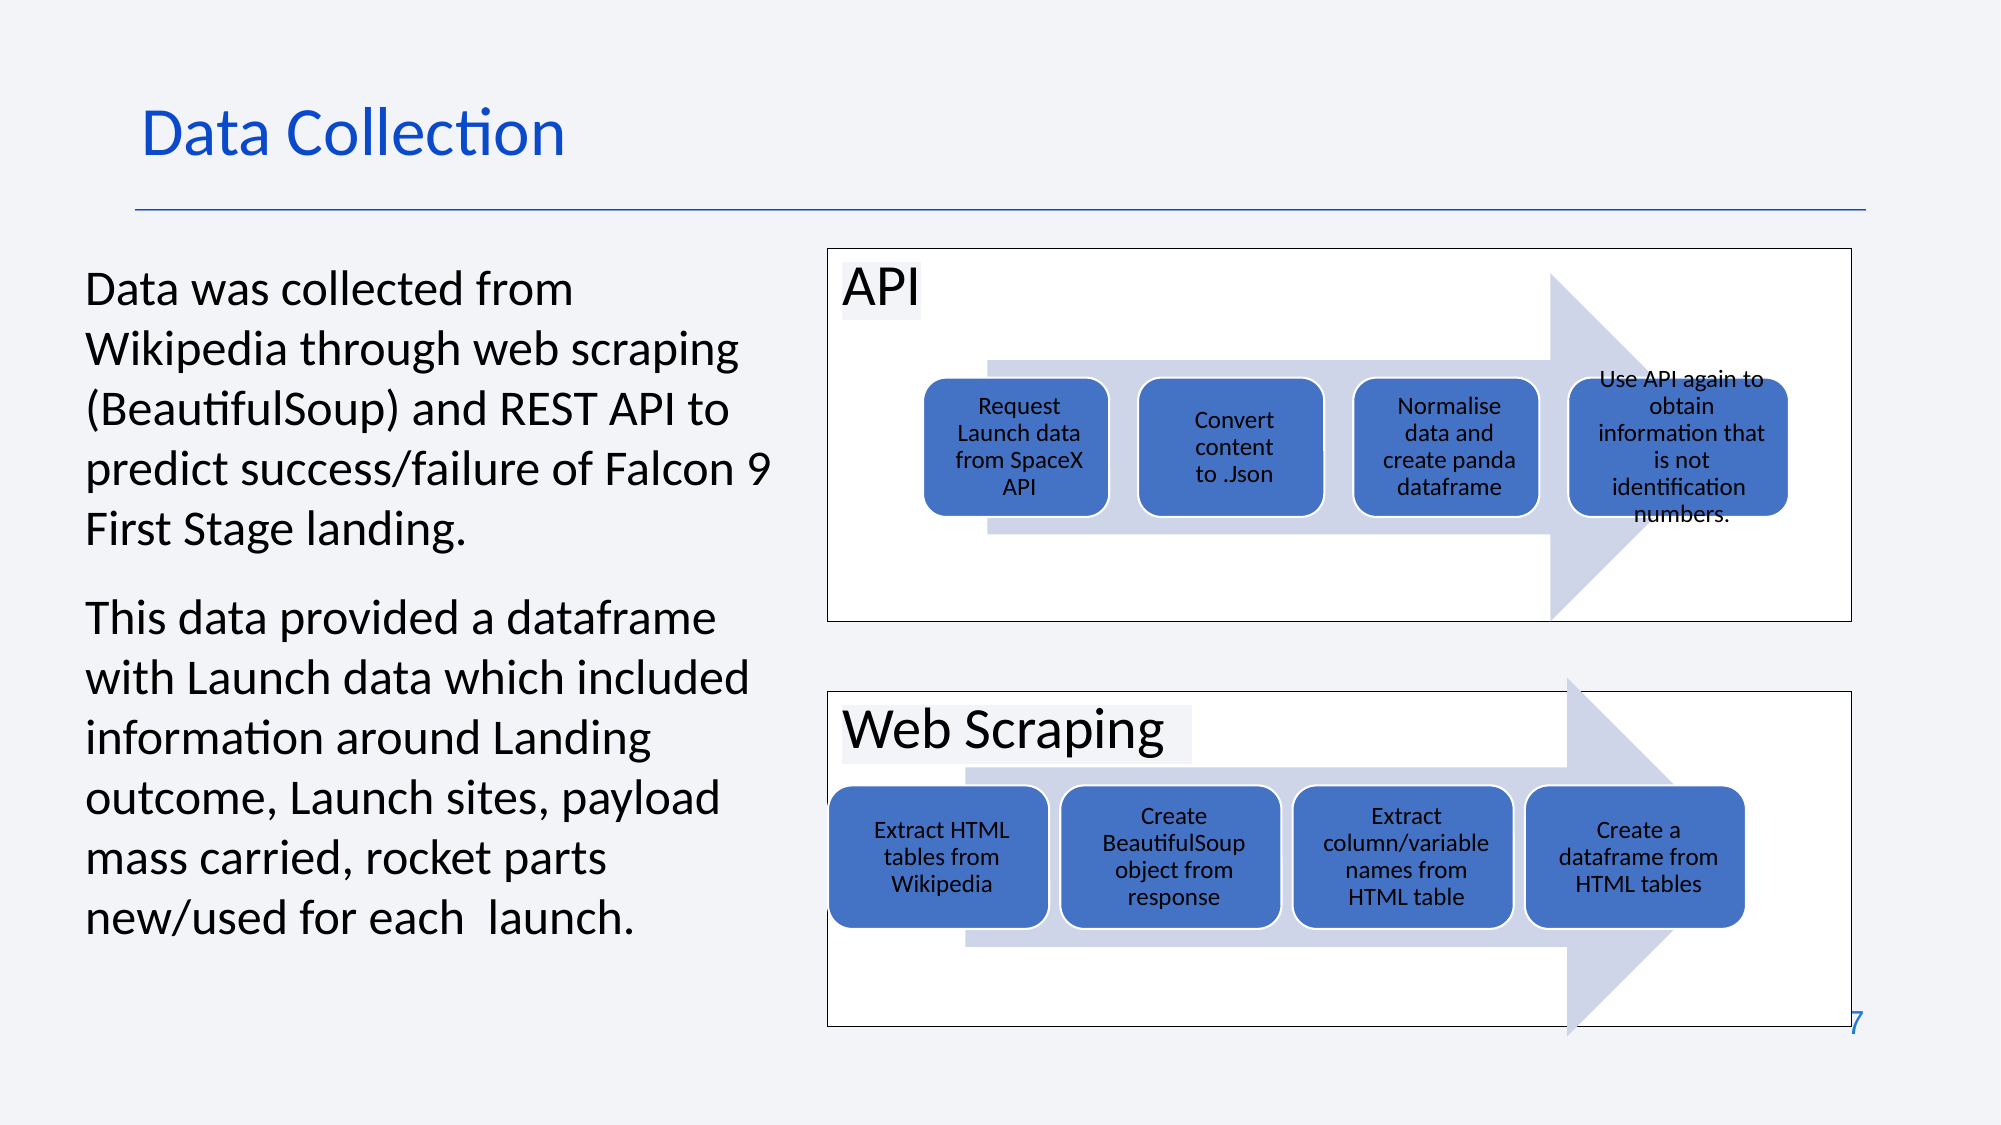

Data Collection
API
Data was collected from Wikipedia through web scraping (BeautifulSoup) and REST API to predict success/failure of Falcon 9 First Stage landing.
This data provided a dataframe with Launch data which included information around Landing outcome, Launch sites, payload mass carried, rocket parts new/used for each  launch.

Request Launch data from SpaceX API
Convert content to .Json
Normalise data and create panda dataframe
Use API again to obtain information that is not identification  numbers.
Extract HTML tables from Wikipedia
Create BeautifulSoup object from response
Extract column/variable names from HTML table
Create a dataframe from HTML tables
Web Scraping
7